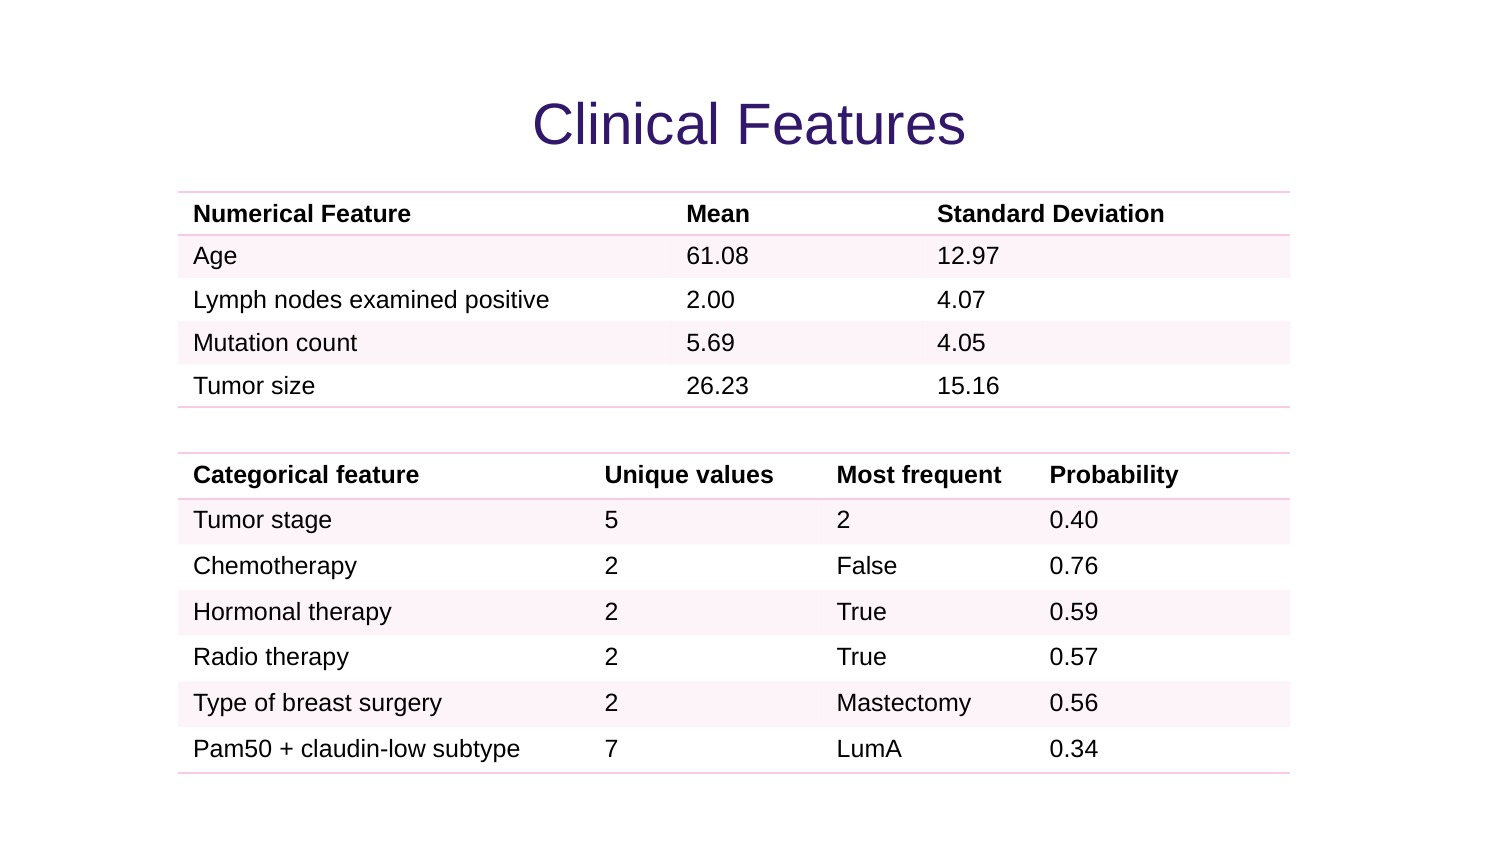

# Clinical Features
| Numerical Feature | Mean | Standard Deviation |
| --- | --- | --- |
| Age | 61.08 | 12.97 |
| Lymph nodes examined positive | 2.00 | 4.07 |
| Mutation count | 5.69 | 4.05 |
| Tumor size | 26.23 | 15.16 |
| Categorical feature | Unique values | Most frequent | Probability |
| --- | --- | --- | --- |
| Tumor stage | 5 | 2 | 0.40 |
| Chemotherapy | 2 | False | 0.76 |
| Hormonal therapy | 2 | True | 0.59 |
| Radio therapy | 2 | True | 0.57 |
| Type of breast surgery | 2 | Mastectomy | 0.56 |
| Pam50 + claudin-low subtype | 7 | LumA | 0.34 |